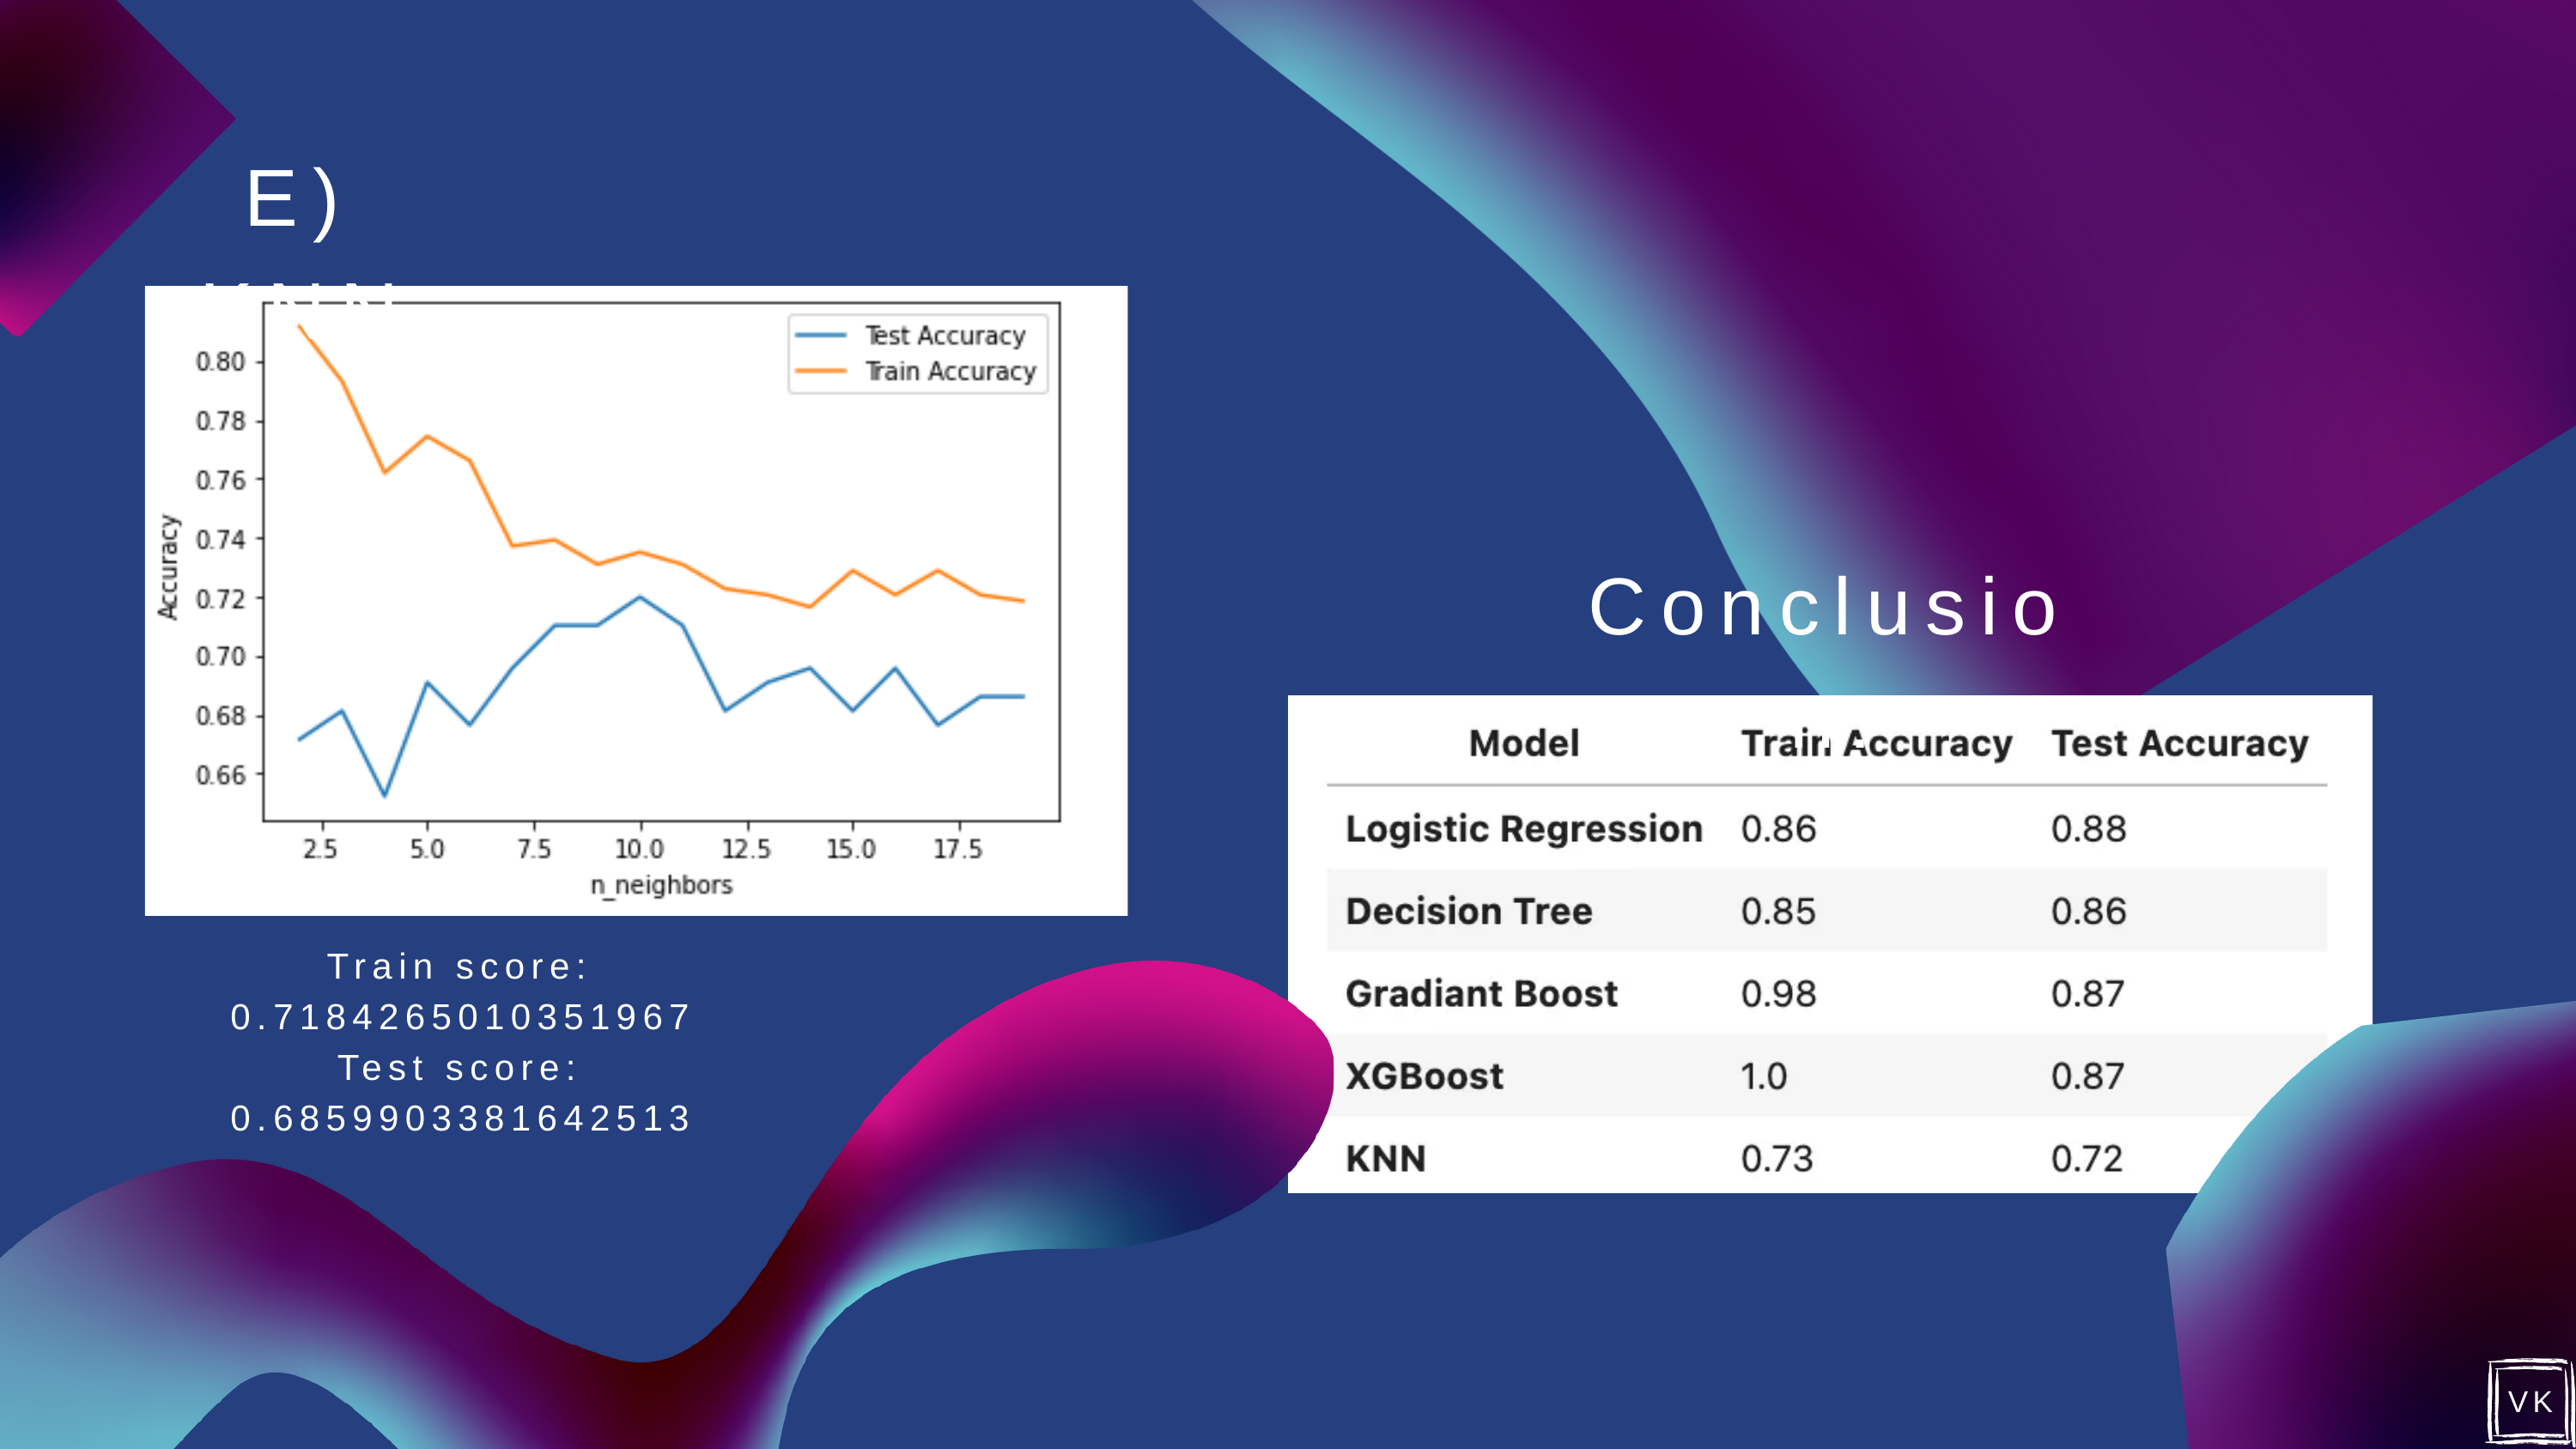

E) KNN

Conclusion:

Train score: 0.7184265010351967
Test score: 0.6859903381642513

VK